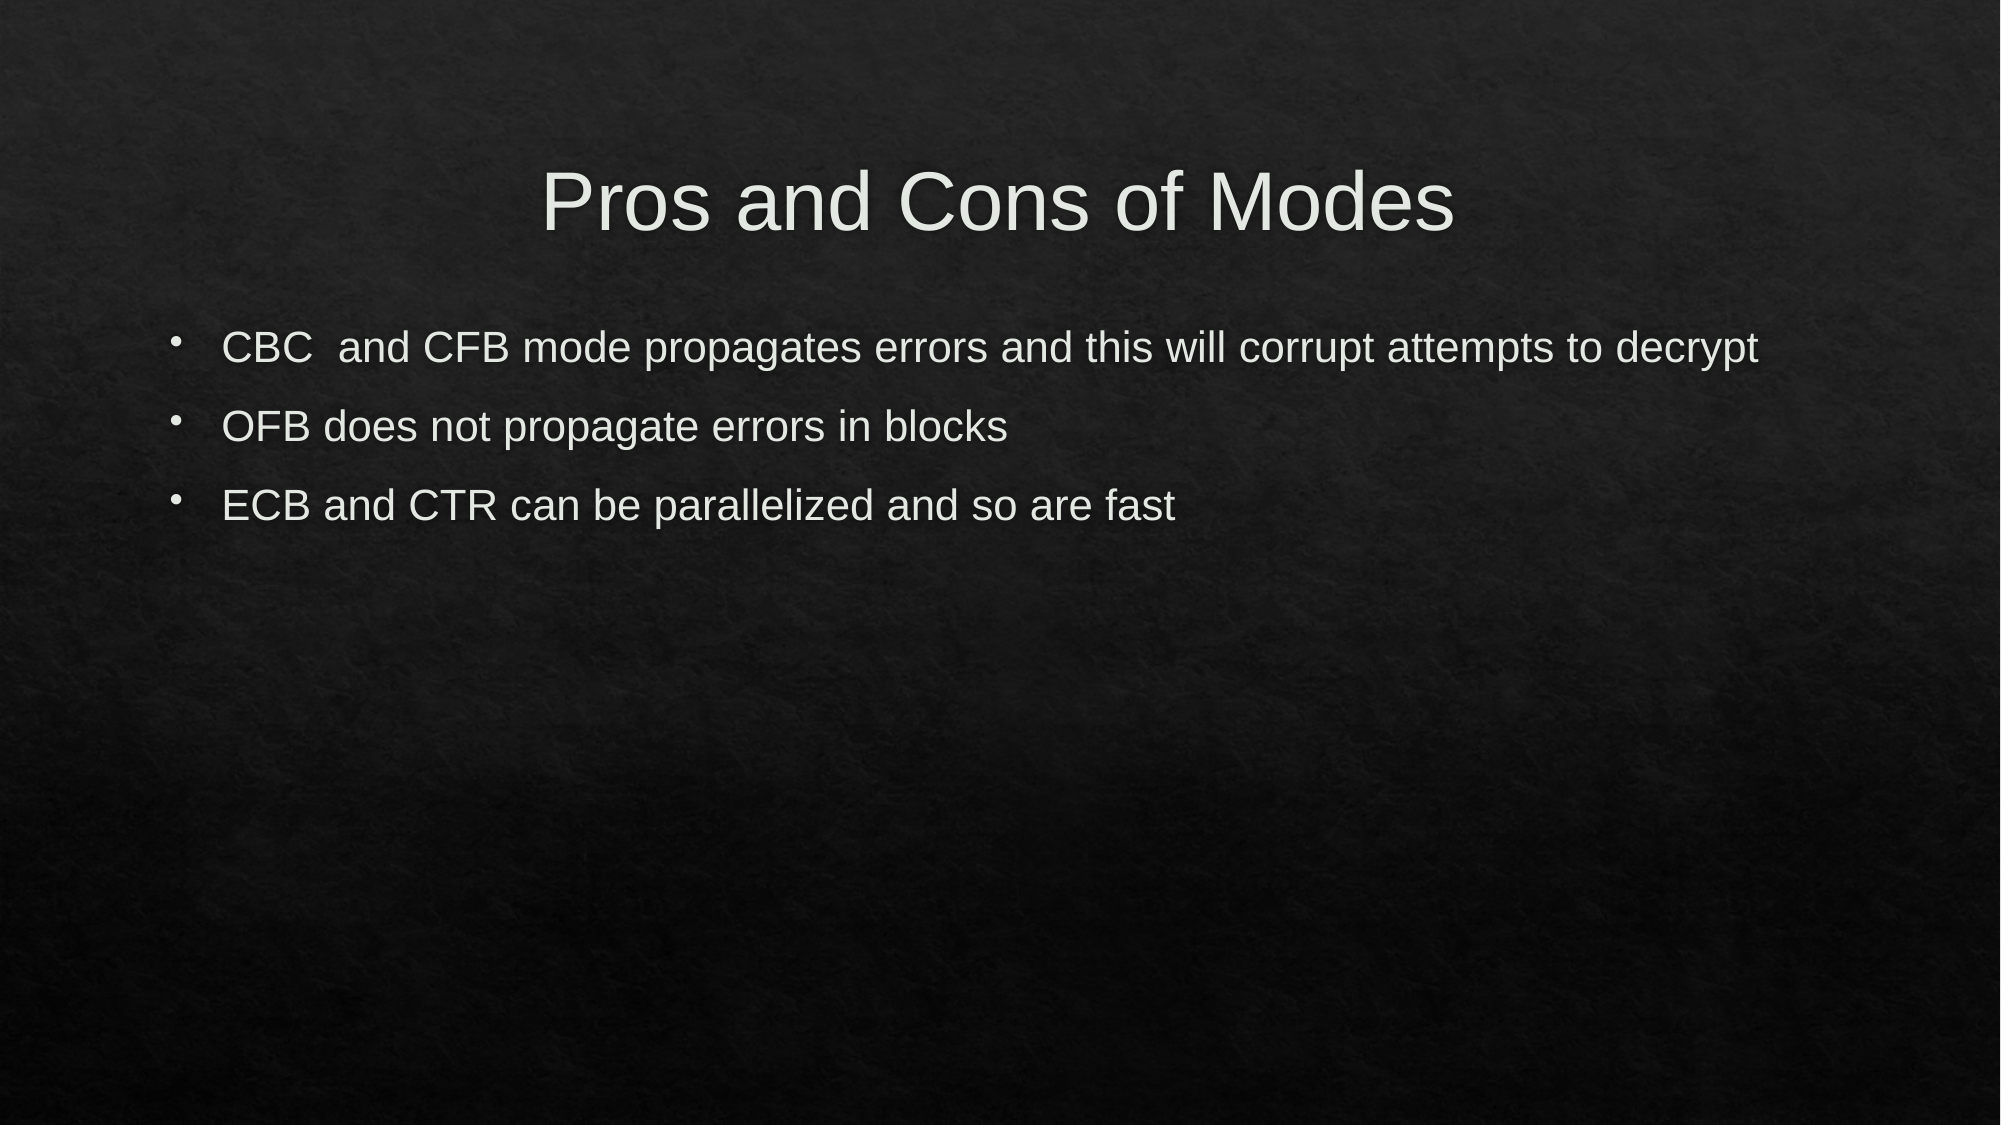

# Pros and Cons of Modes
CBC  and CFB mode propagates errors and this will corrupt attempts to decrypt
OFB does not propagate errors in blocks
ECB and CTR can be parallelized and so are fast